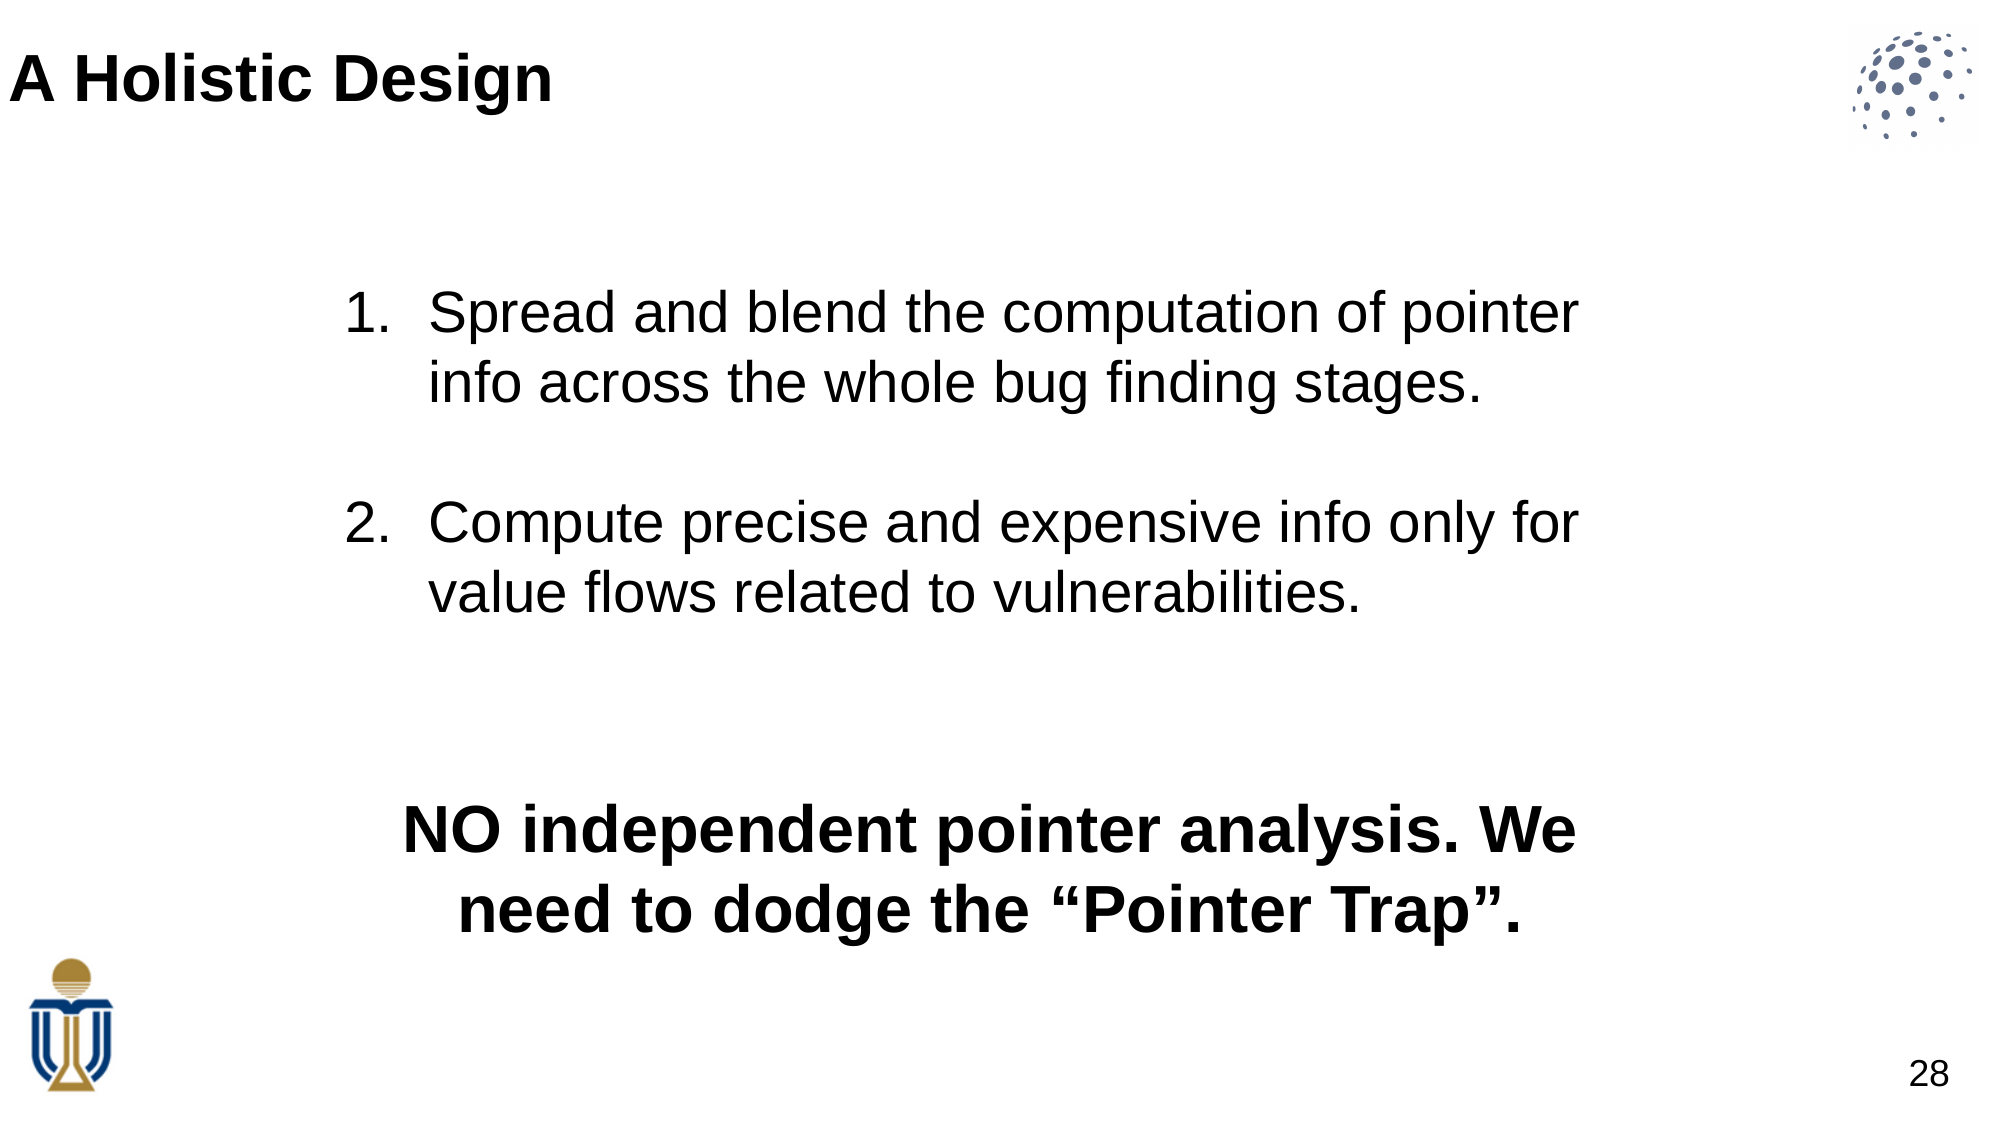

A Holistic Design
Spread and blend the computation of pointer info across the whole bug finding stages.

Compute precise and expensive info only for value flows related to vulnerabilities.
NO independent pointer analysis. We need to dodge the “Pointer Trap”.